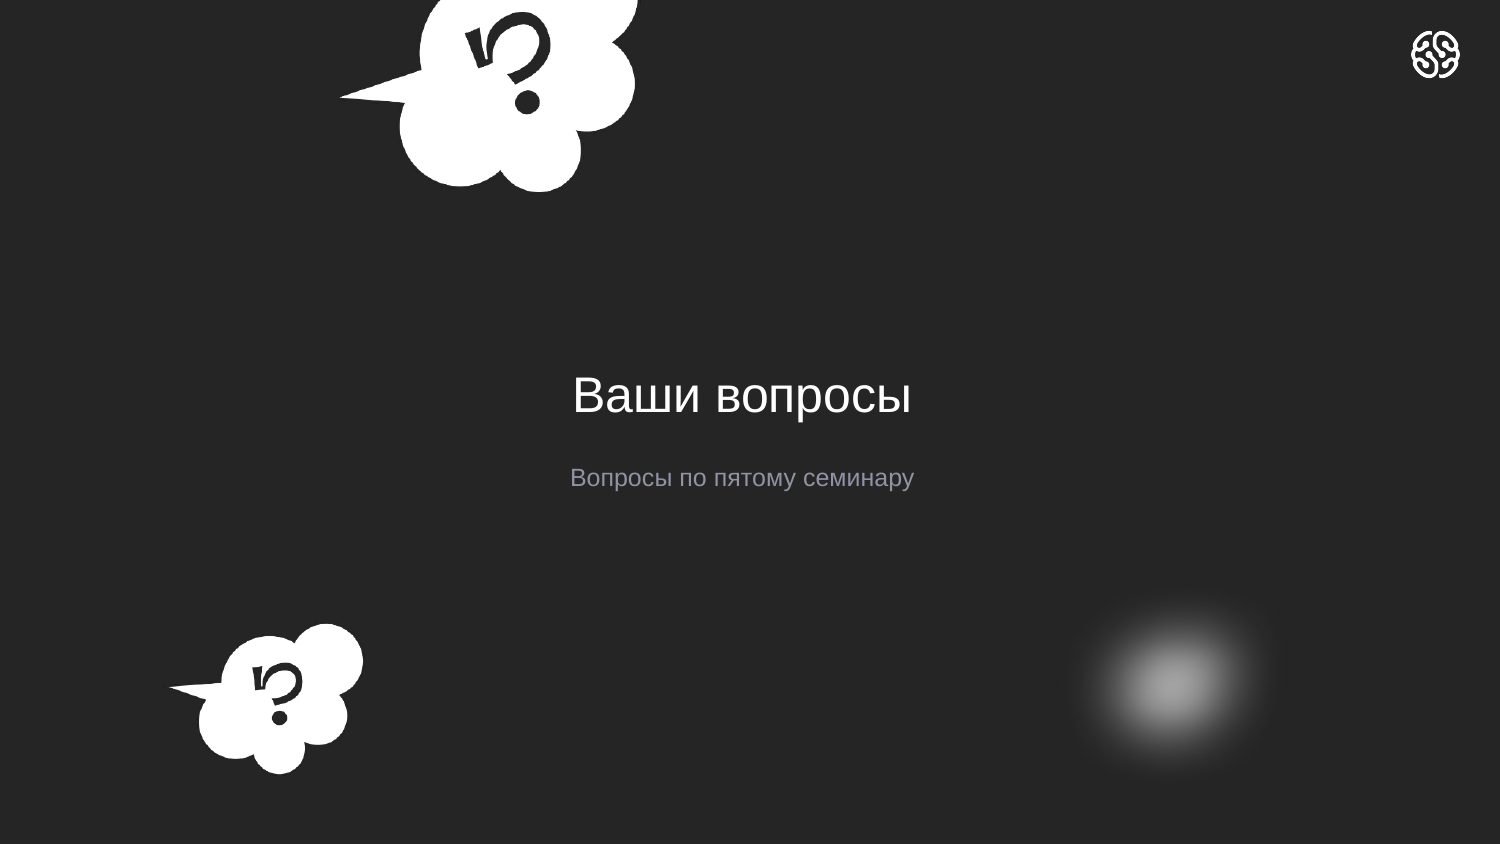

# Ваши вопросы
Вопросы по пятому семинару